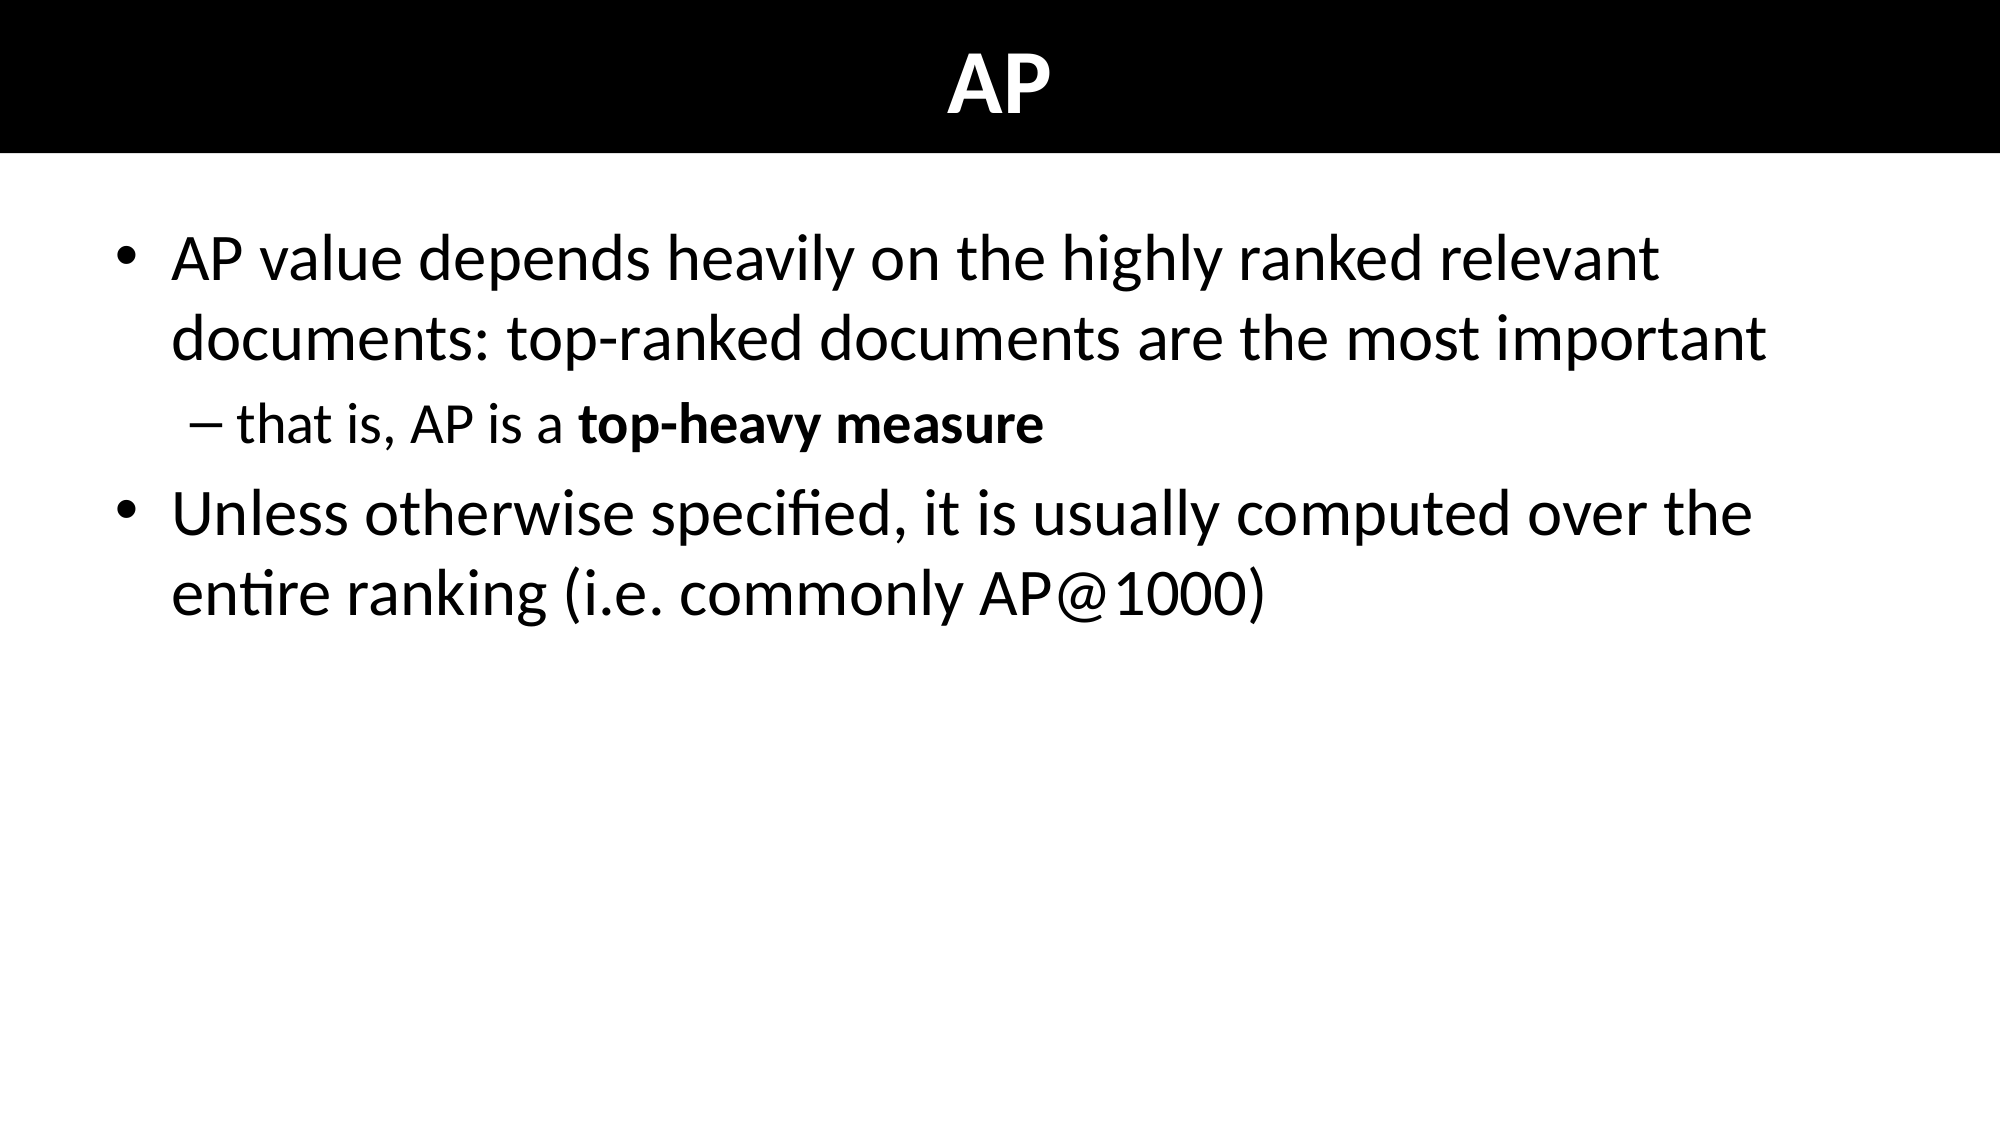

# AP
AP value depends heavily on the highly ranked relevant documents: top-ranked documents are the most important
that is, AP is a top-heavy measure
Unless otherwise specified, it is usually computed over the entire ranking (i.e. commonly AP@1000)